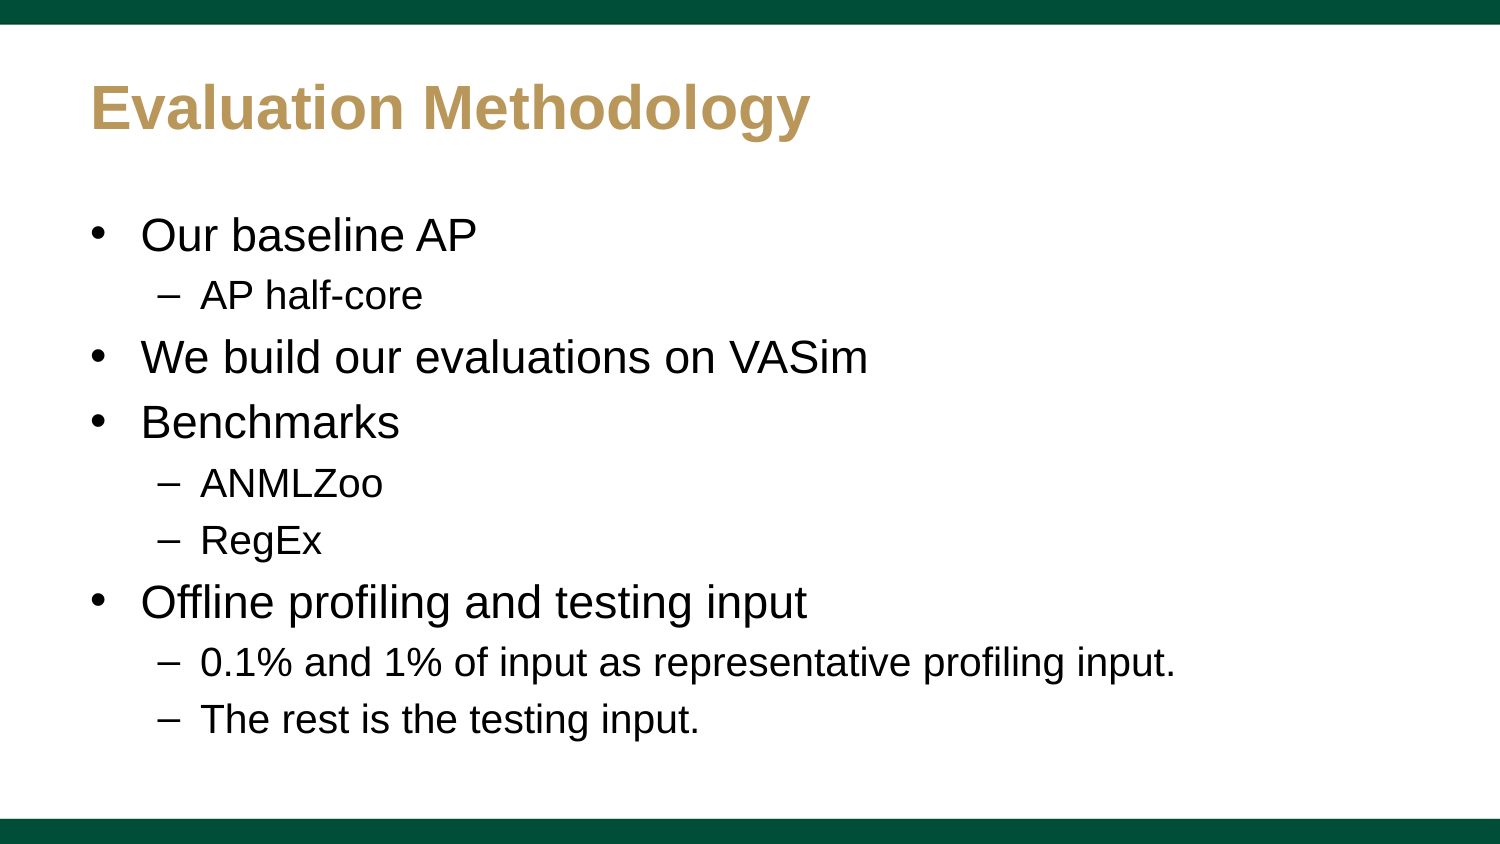

# Evaluation Methodology
Our baseline AP
AP half-core
We build our evaluations on VASim
Benchmarks
ANMLZoo
RegEx
Offline profiling and testing input
0.1% and 1% of input as representative profiling input.
The rest is the testing input.